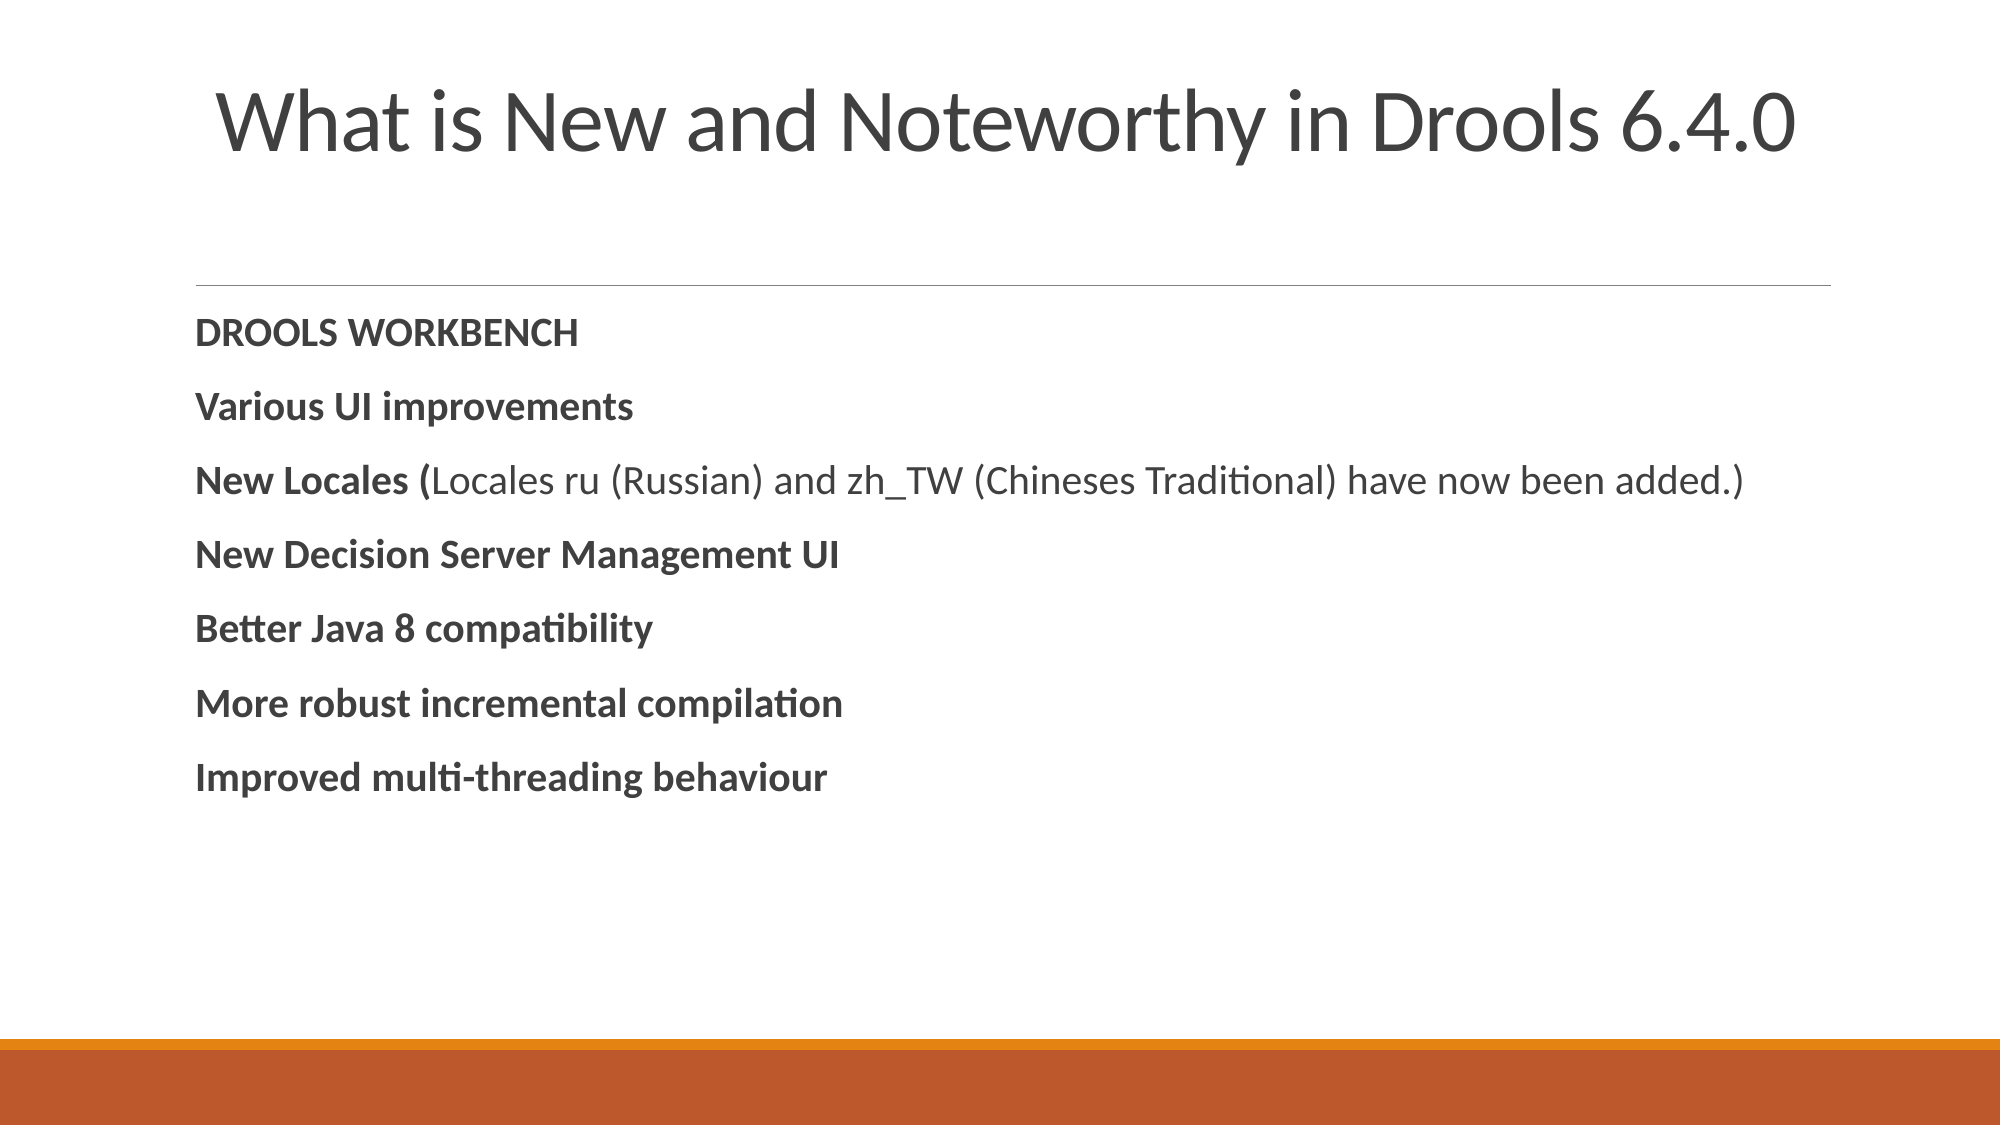

# What is New and Noteworthy in Drools 6.4.0
DROOLS WORKBENCH
Various UI improvements
New Locales (Locales ru (Russian) and zh_TW (Chineses Traditional) have now been added.)
New Decision Server Management UI
Better Java 8 compatibility
More robust incremental compilation
Improved multi-threading behaviour